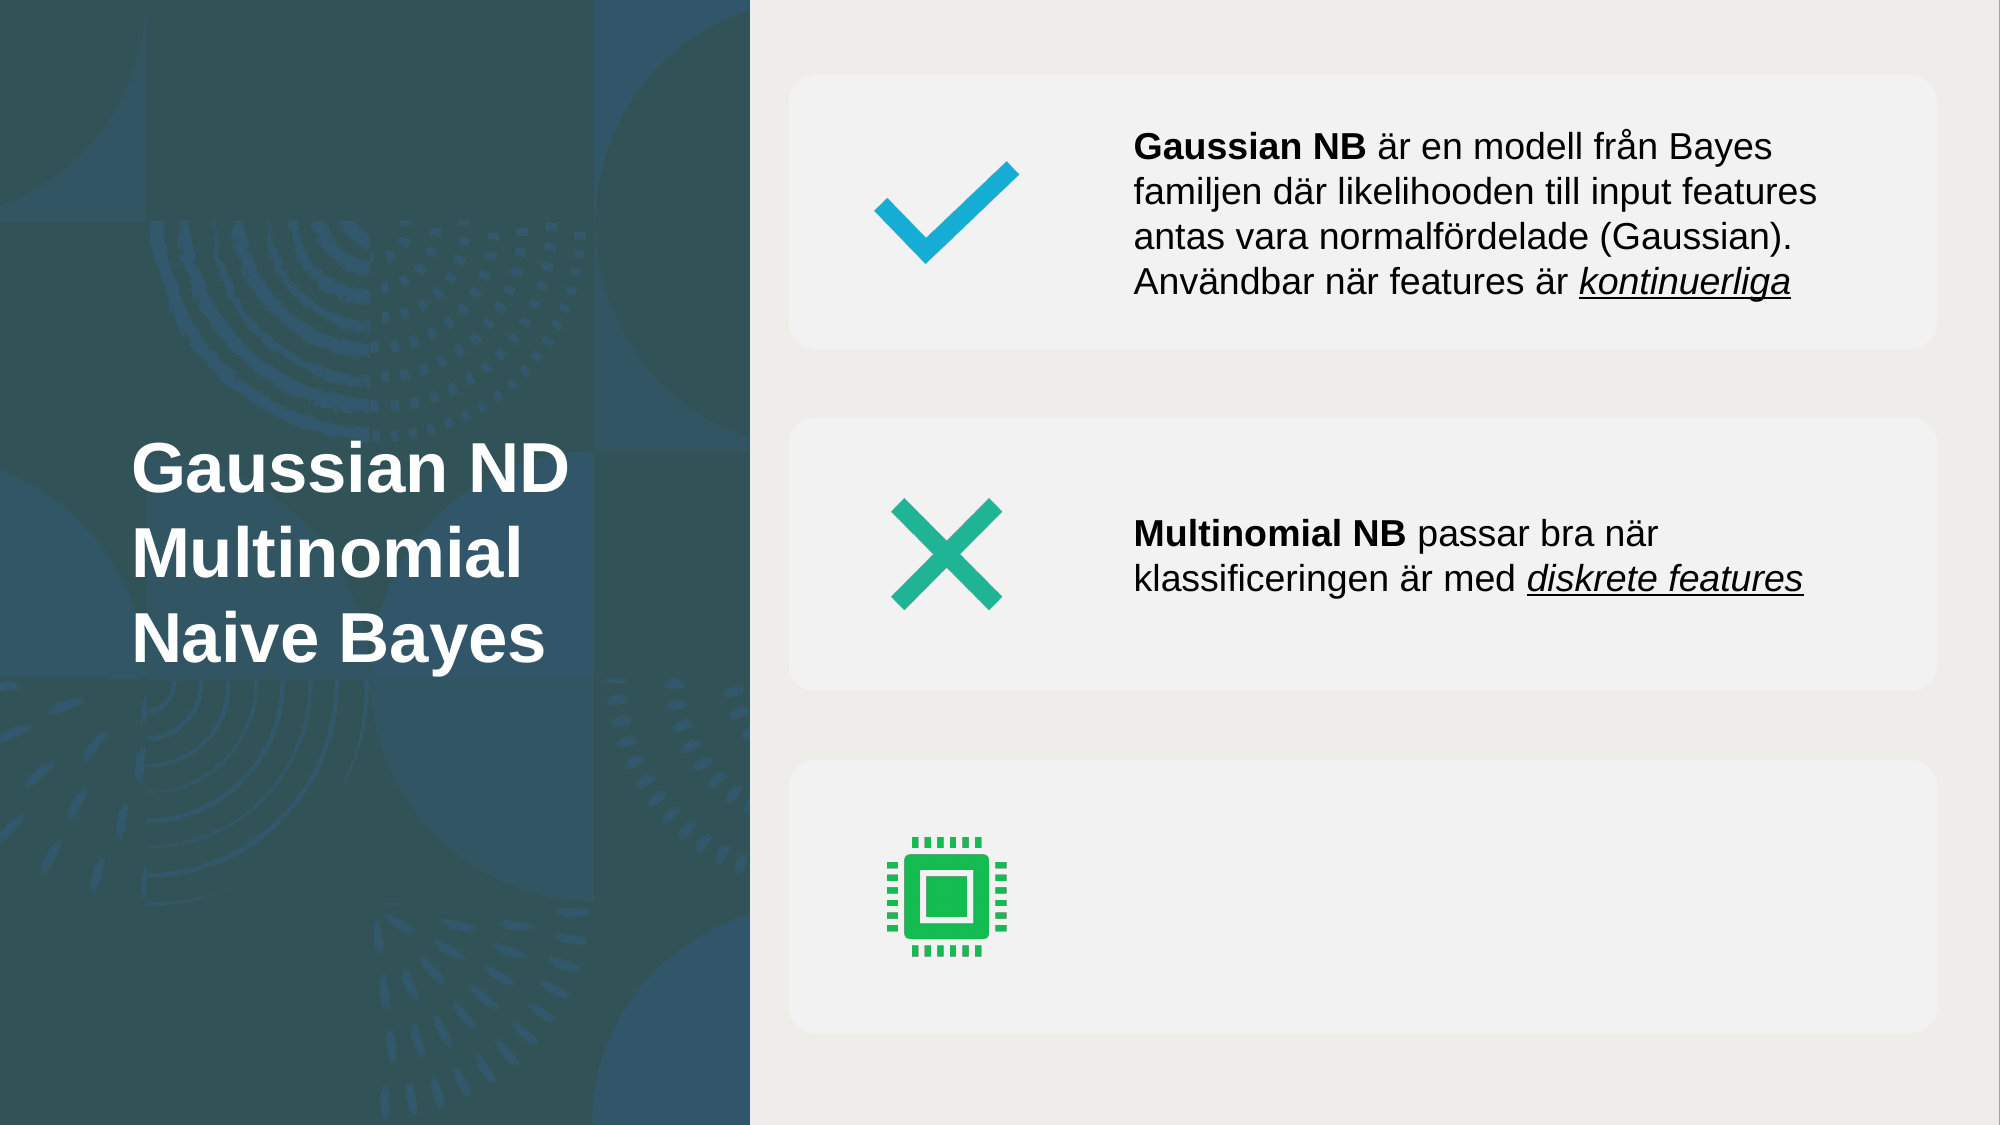

Gaussian NB är en modell från Bayes familjen där likelihooden till input features antas vara normalfördelade (Gaussian). Användbar när features är kontinuerliga
Multinomial NB passar bra när klassificeringen är med diskrete features

# Gaussian ND Multinomial Naive Bayes